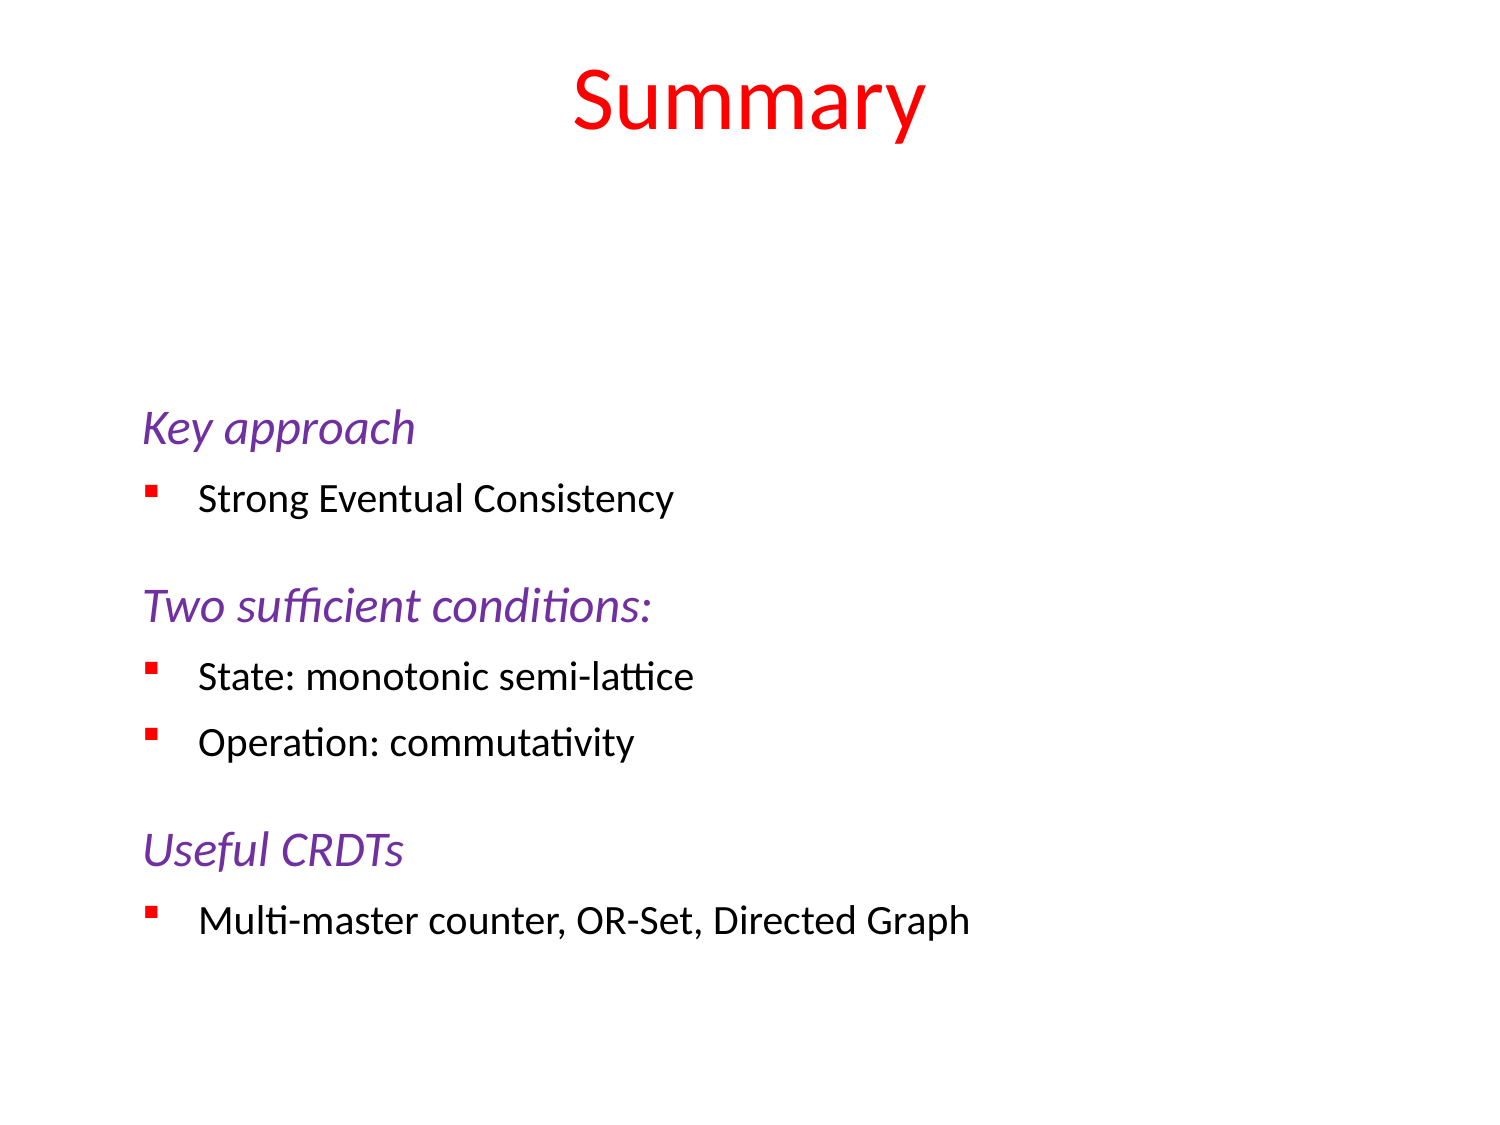

# Summary
Key approach
Strong Eventual Consistency

Two sufficient conditions:
State: monotonic semi-lattice
Operation: commutativity

Useful CRDTs
Multi-master counter, OR-Set, Directed Graph